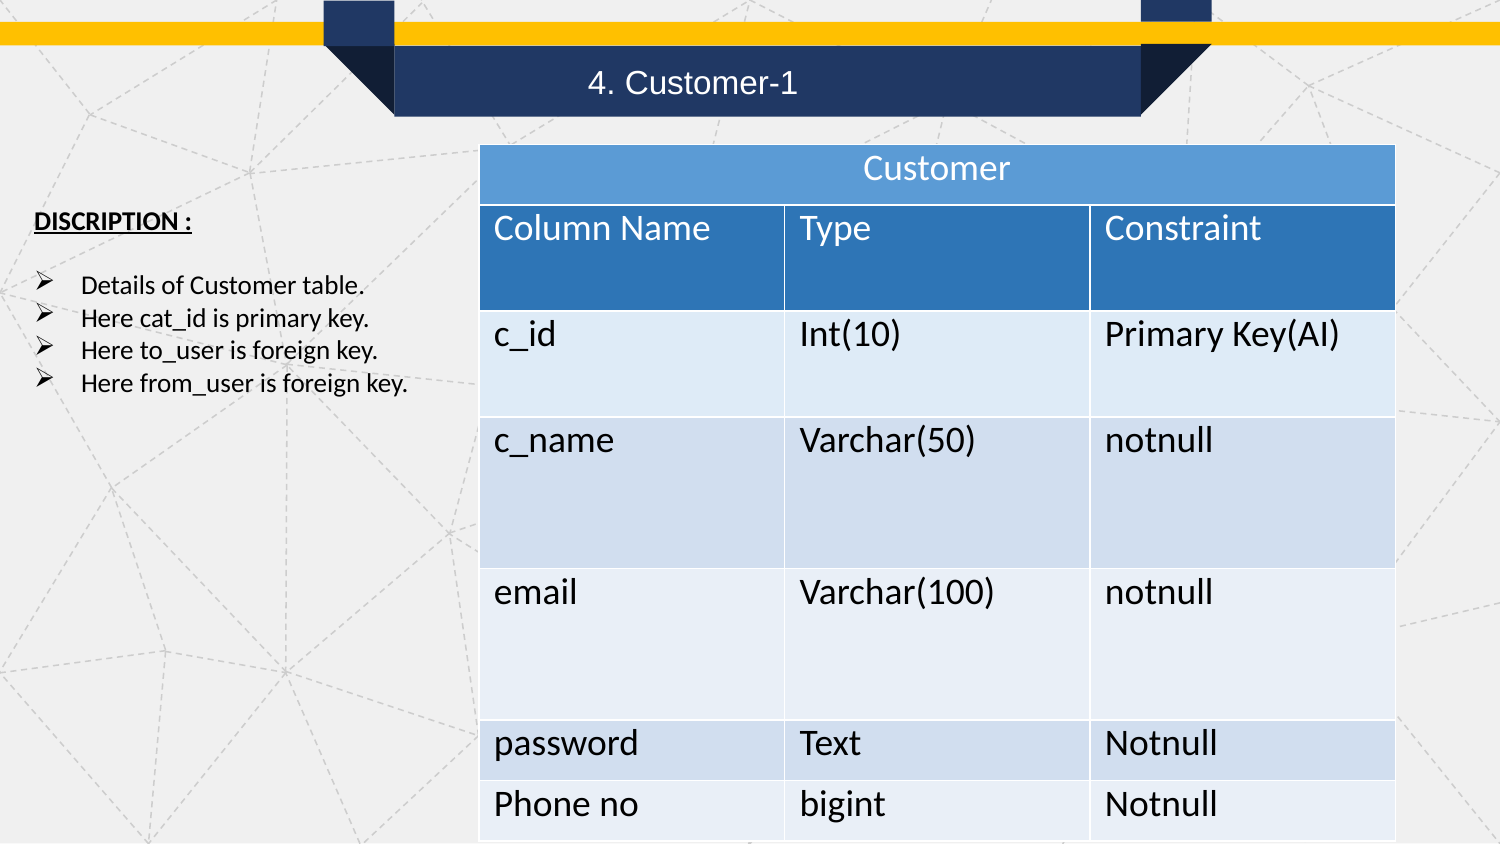

4. Customer-1
| Customer |  |  |
| --- | --- | --- |
| Column Name | Type | Constraint |
| c\_id | Int(10) | Primary Key(AI) |
| c\_name | Varchar(50) | notnull |
| email | Varchar(100) | notnull |
| password | Text | Notnull |
| Phone no | bigint | Notnull |
DISCRIPTION :

Details of Customer table.
Here cat_id is primary key.
Here to_user is foreign key.
Here from_user is foreign key.